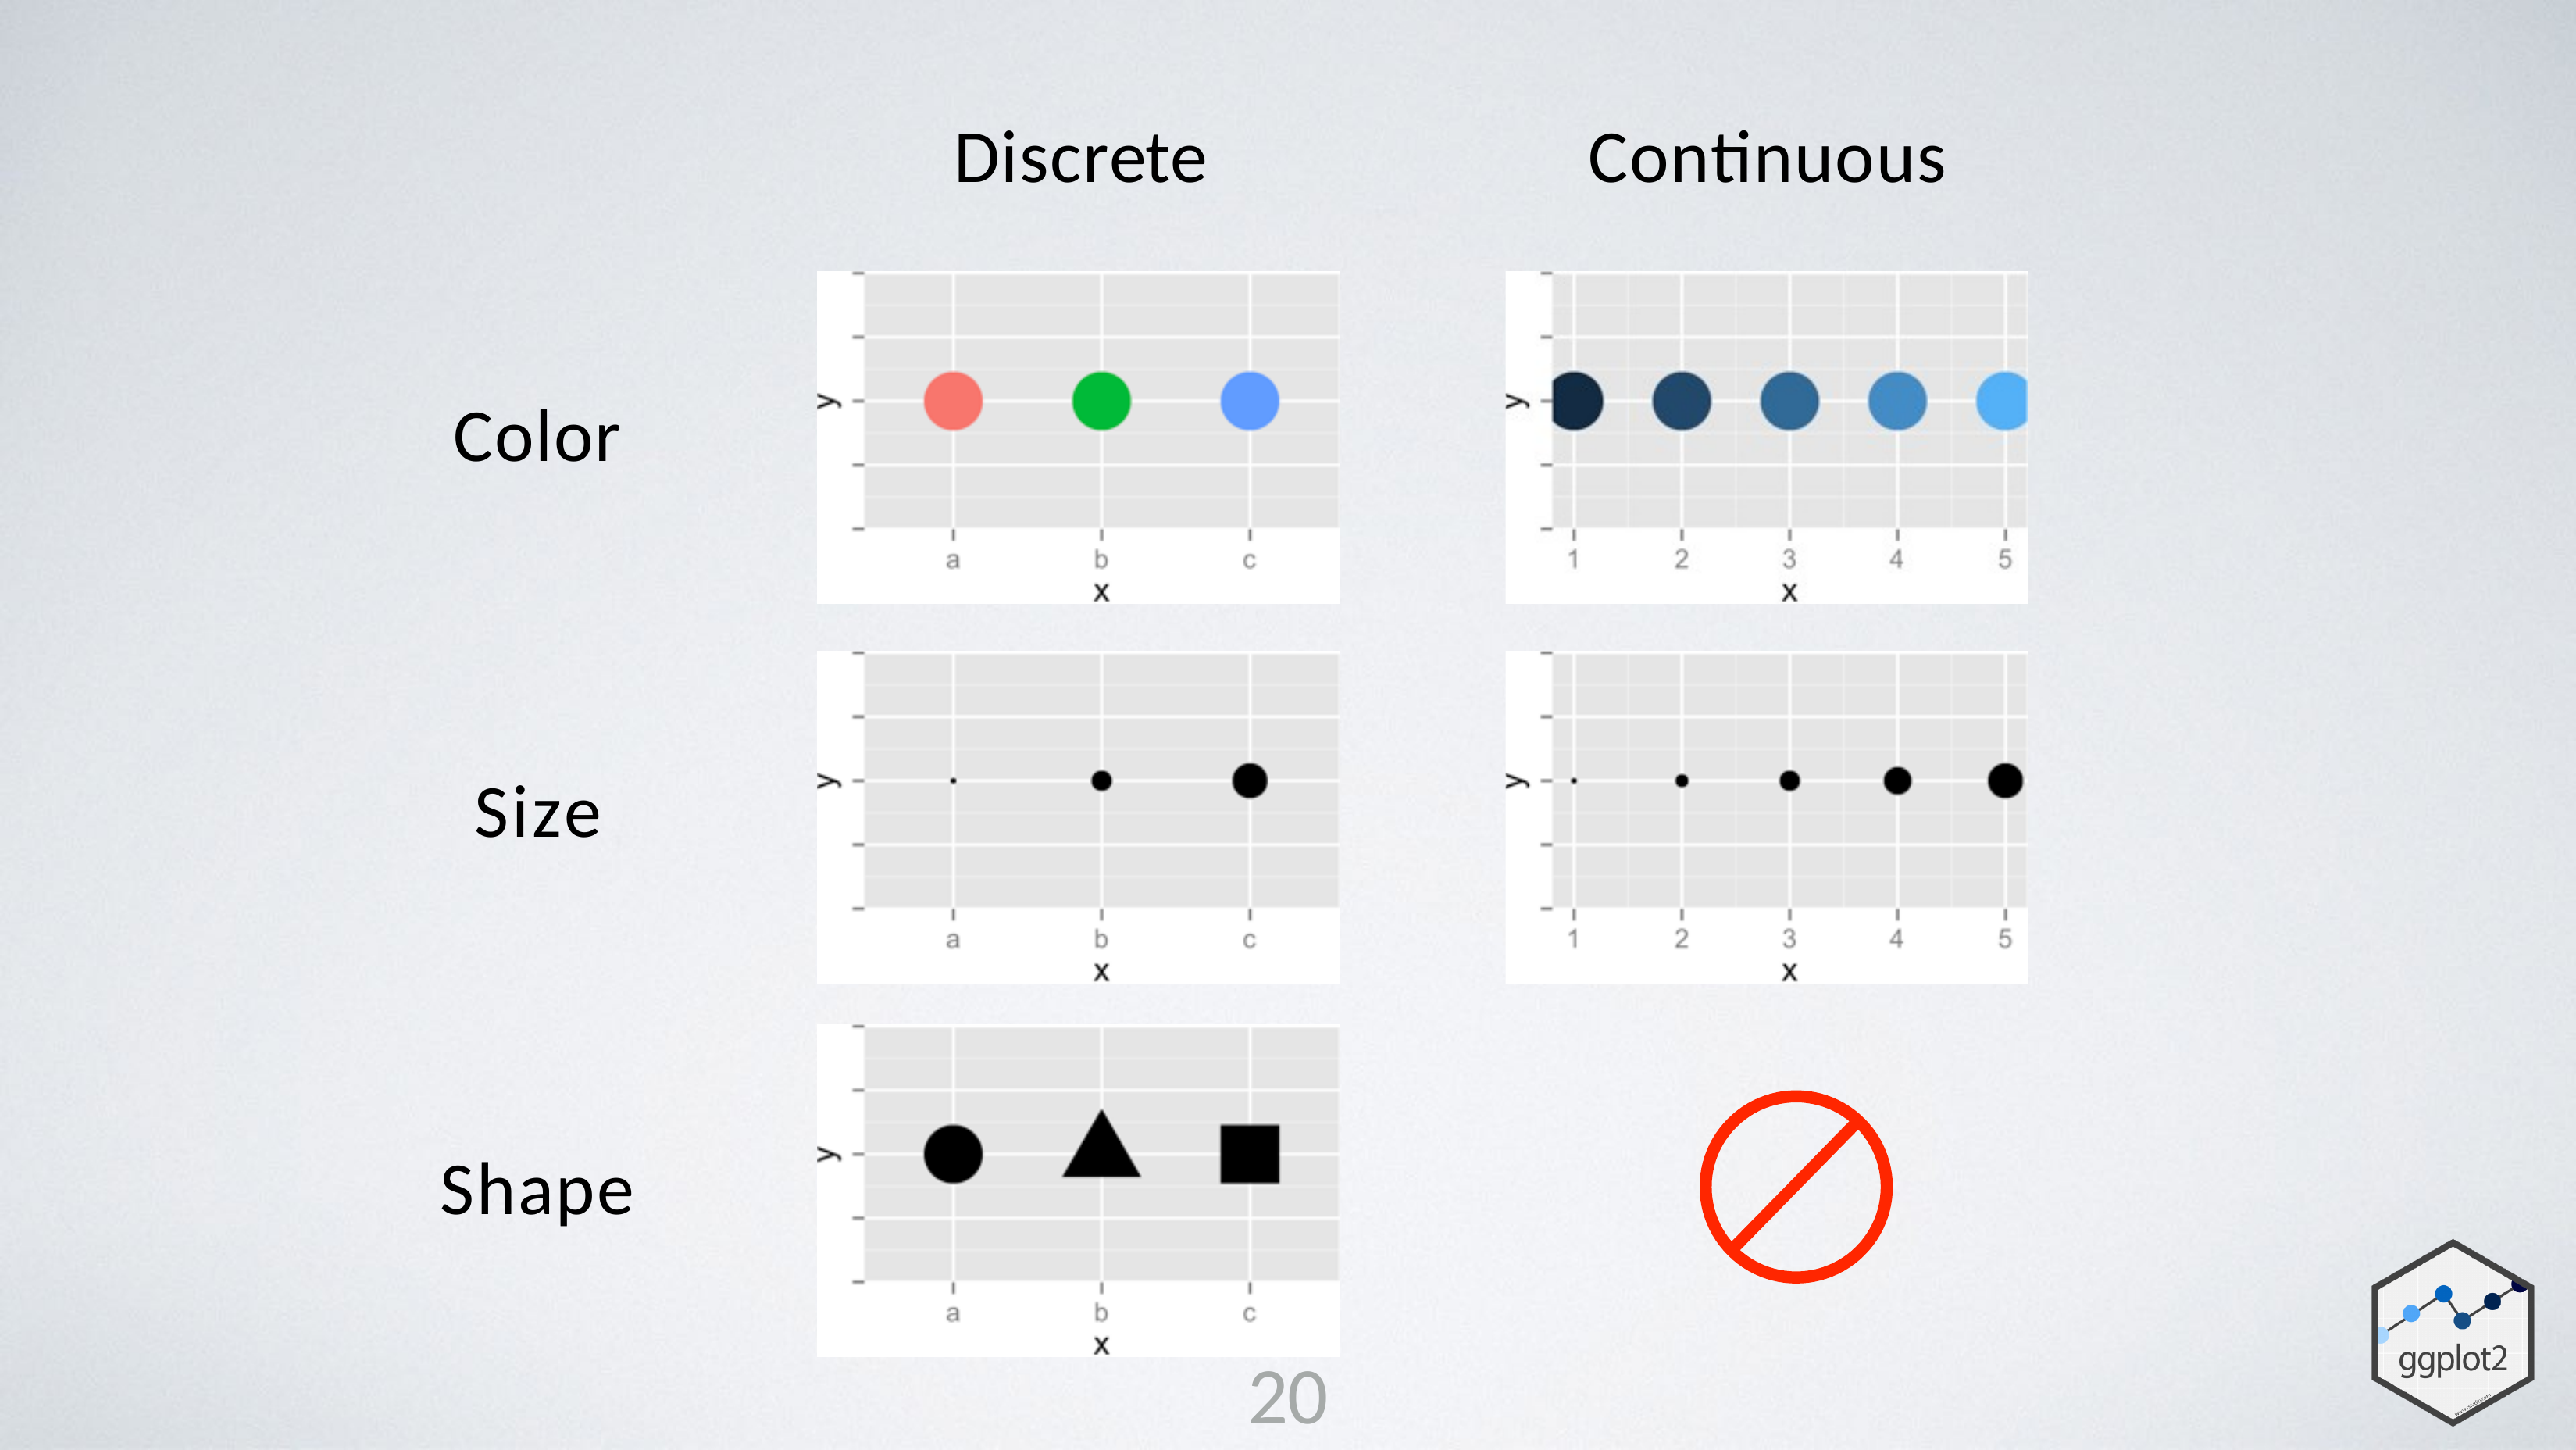

# Discrete
Continuous

Color

Size

Shape

20